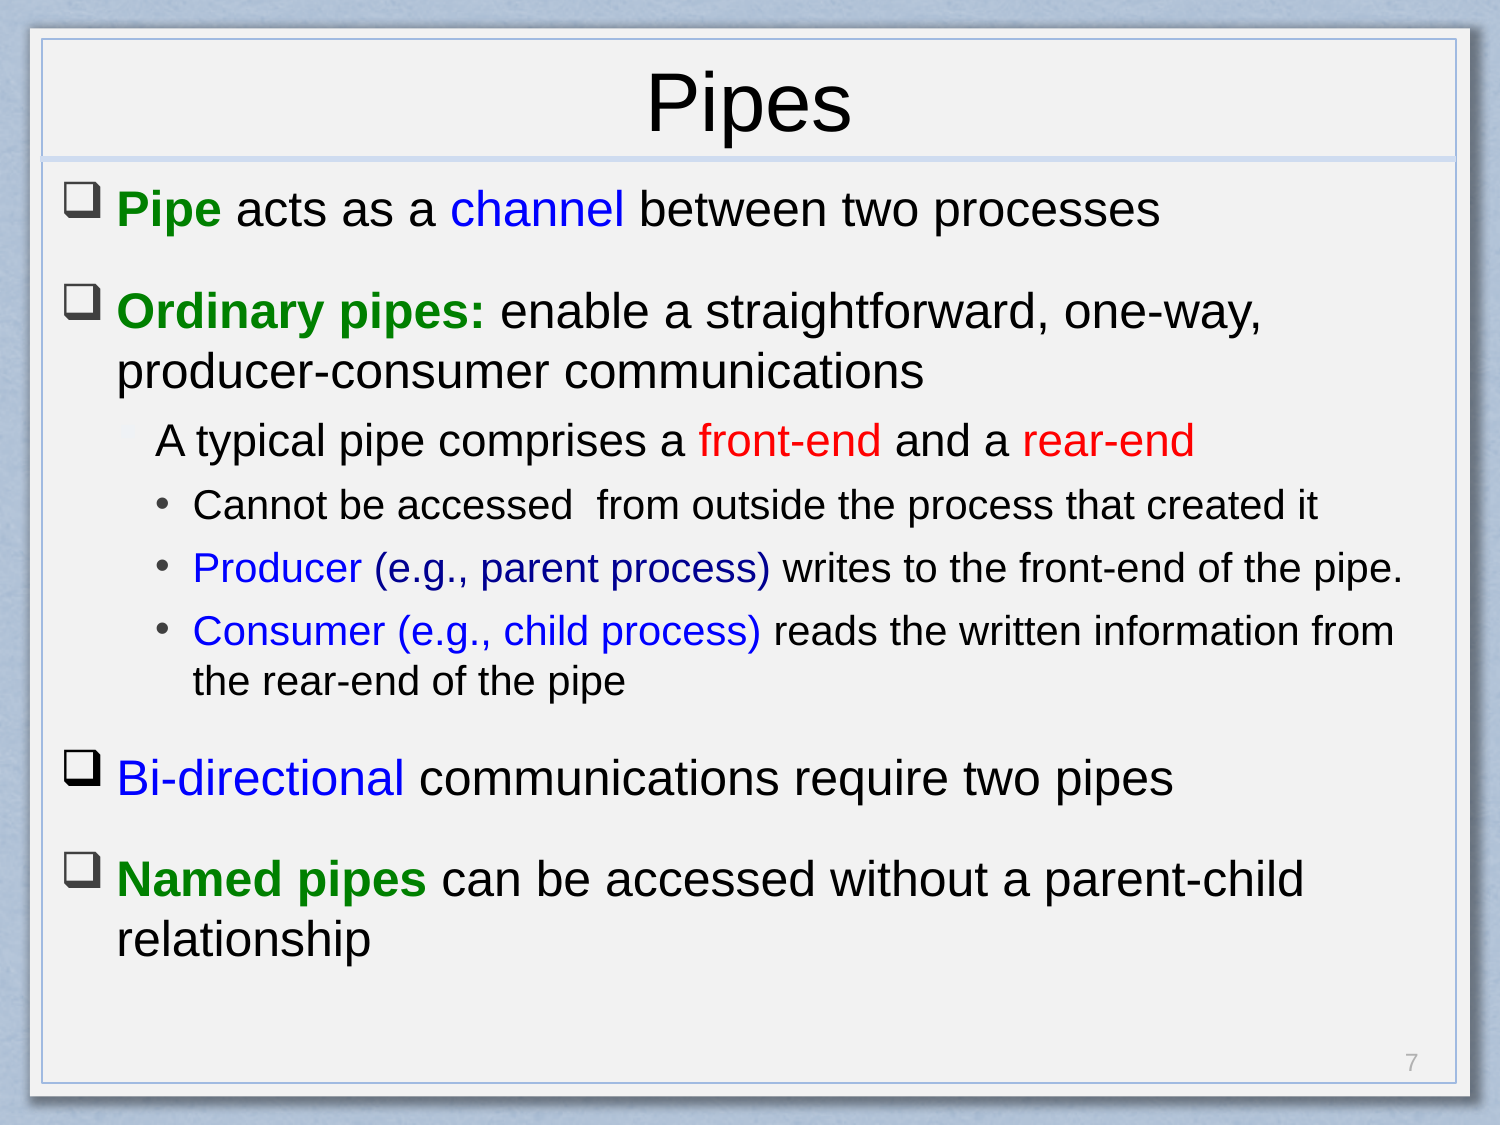

# Pipes
Pipe acts as a channel between two processes
Ordinary pipes: enable a straightforward, one-way, producer-consumer communications
A typical pipe comprises a front-end and a rear-end
Cannot be accessed  from outside the process that created it
Producer (e.g., parent process) writes to the front-end of the pipe.
Consumer (e.g., child process) reads the written information from the rear-end of the pipe
Bi-directional communications require two pipes
Named pipes can be accessed without a parent-child relationship

7